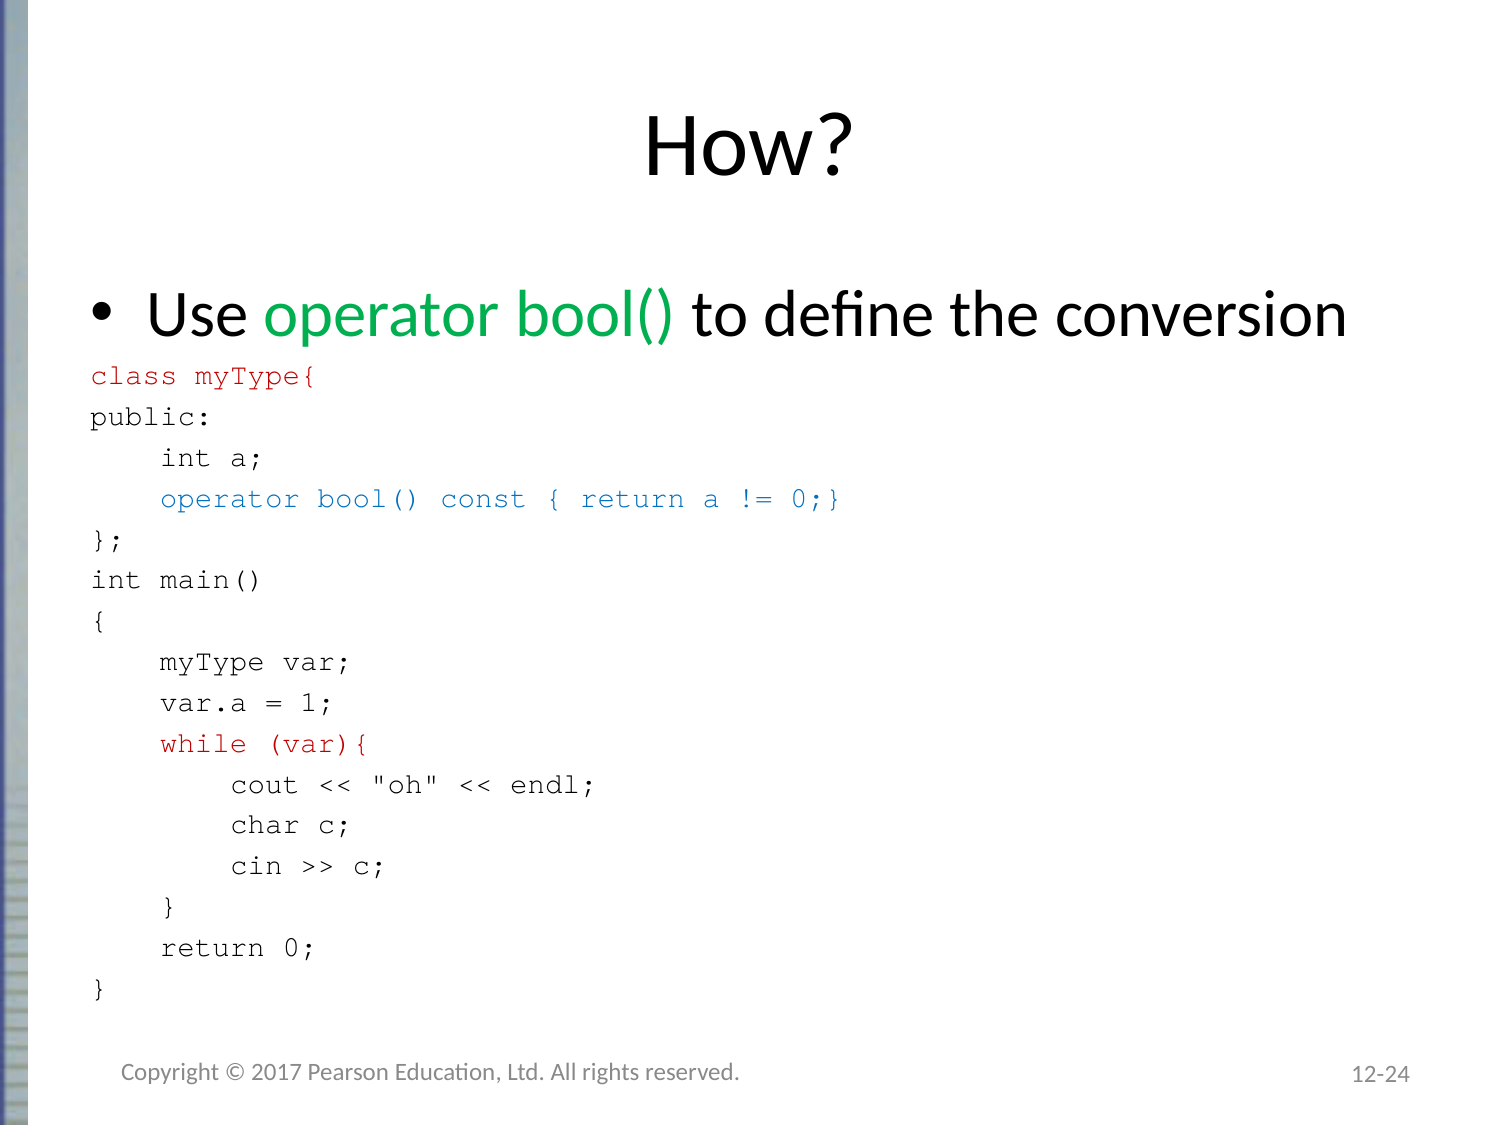

# How?
Use operator bool() to define the conversion
class myType{
public:
    int a;
    operator bool() const { return a != 0;}
};
int main()
{
    myType var;
    var.a = 1;
    while (var){
        cout << "oh" << endl;
        char c;
        cin >> c;
    }
    return 0;
}
Copyright © 2017 Pearson Education, Ltd. All rights reserved.
12-24